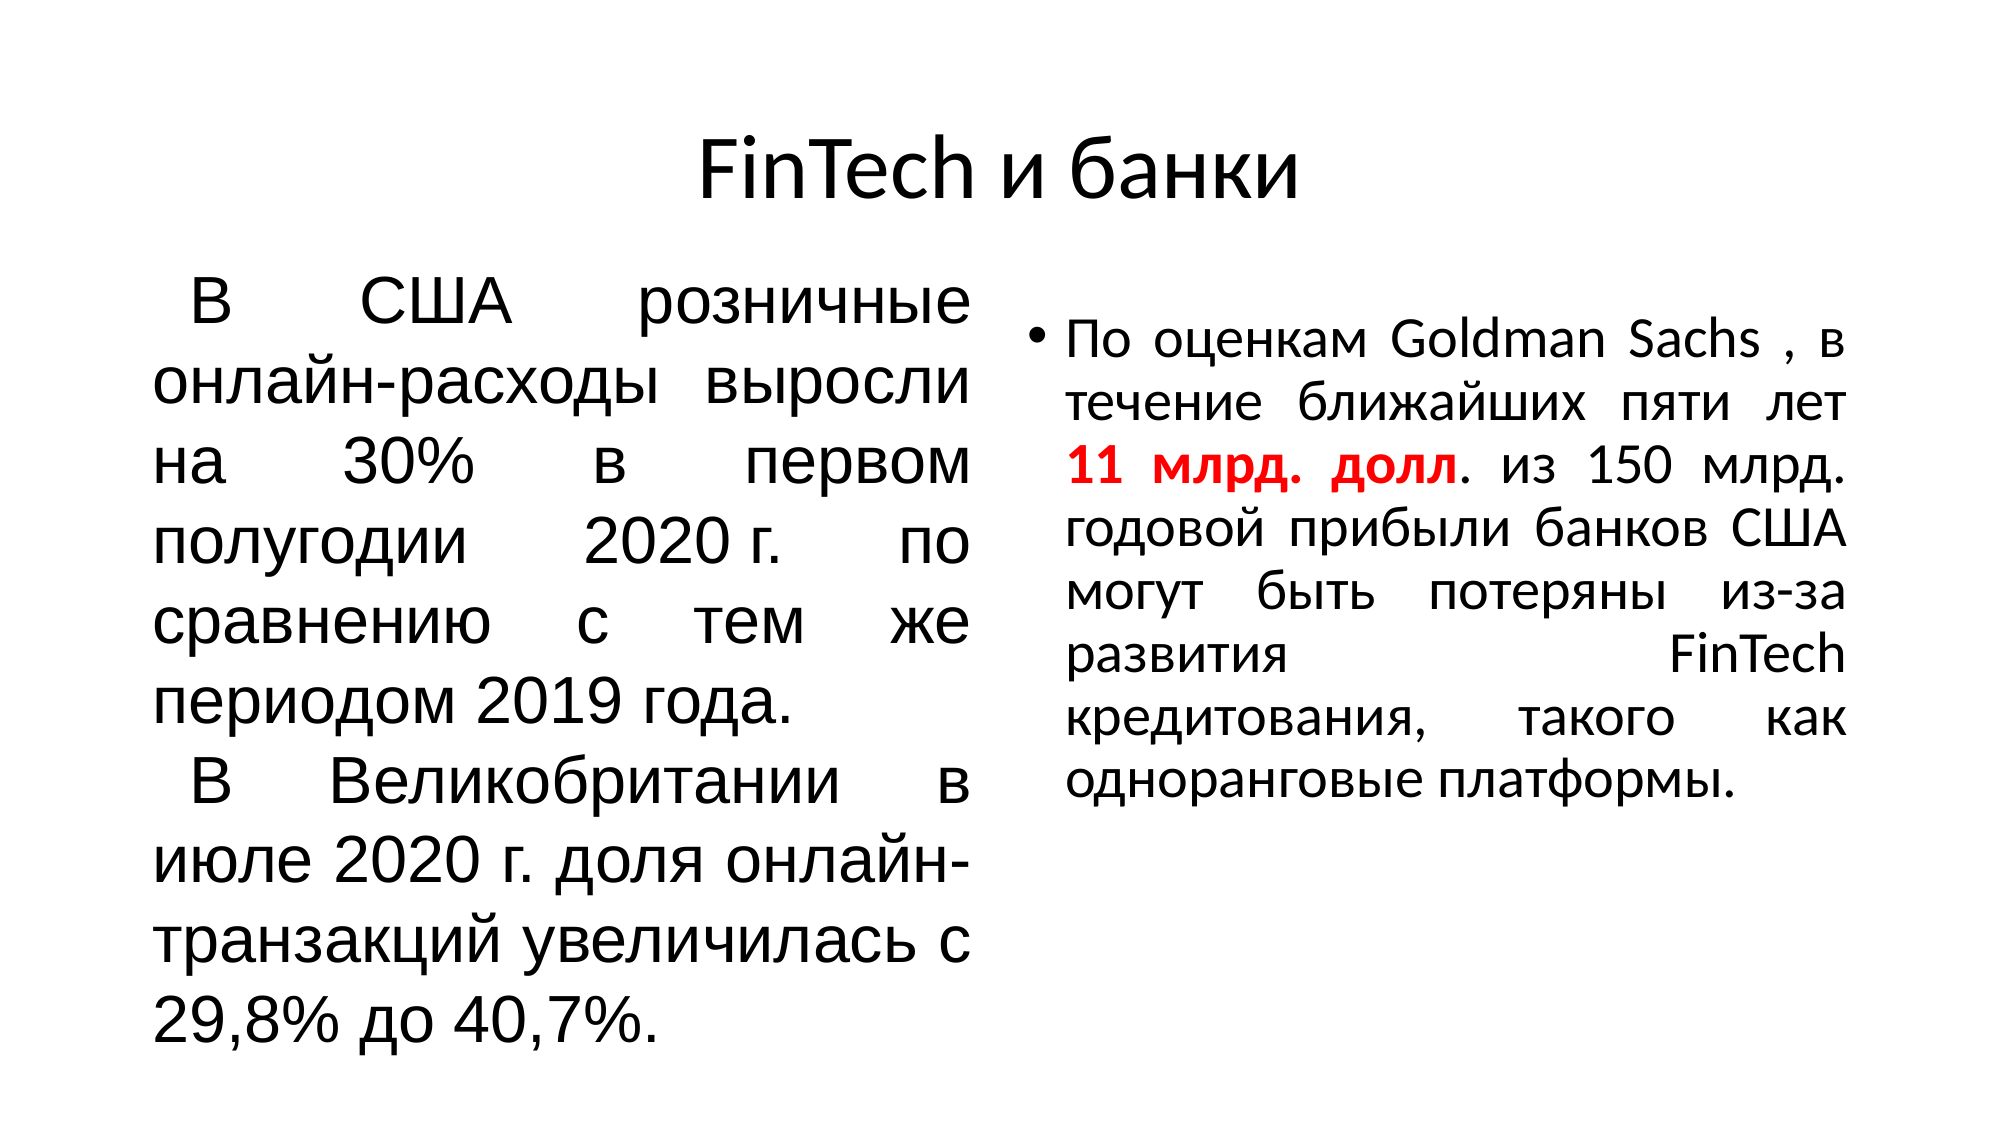

# FinTech и банки
В США розничные онлайн-расходы выросли на 30% в первом полугодии 2020 г. по сравнению с тем же периодом 2019 года.
В Великобритании в июле 2020 г. доля онлайн-транзакций увеличилась с 29,8% до 40,7%.
По оценкам Goldman Sachs , в течение ближайших пяти лет 11 млрд. долл. из 150 млрд. годовой прибыли банков США могут быть потеряны из-за развития FinTech кредитования, такого как одноранговые платформы.